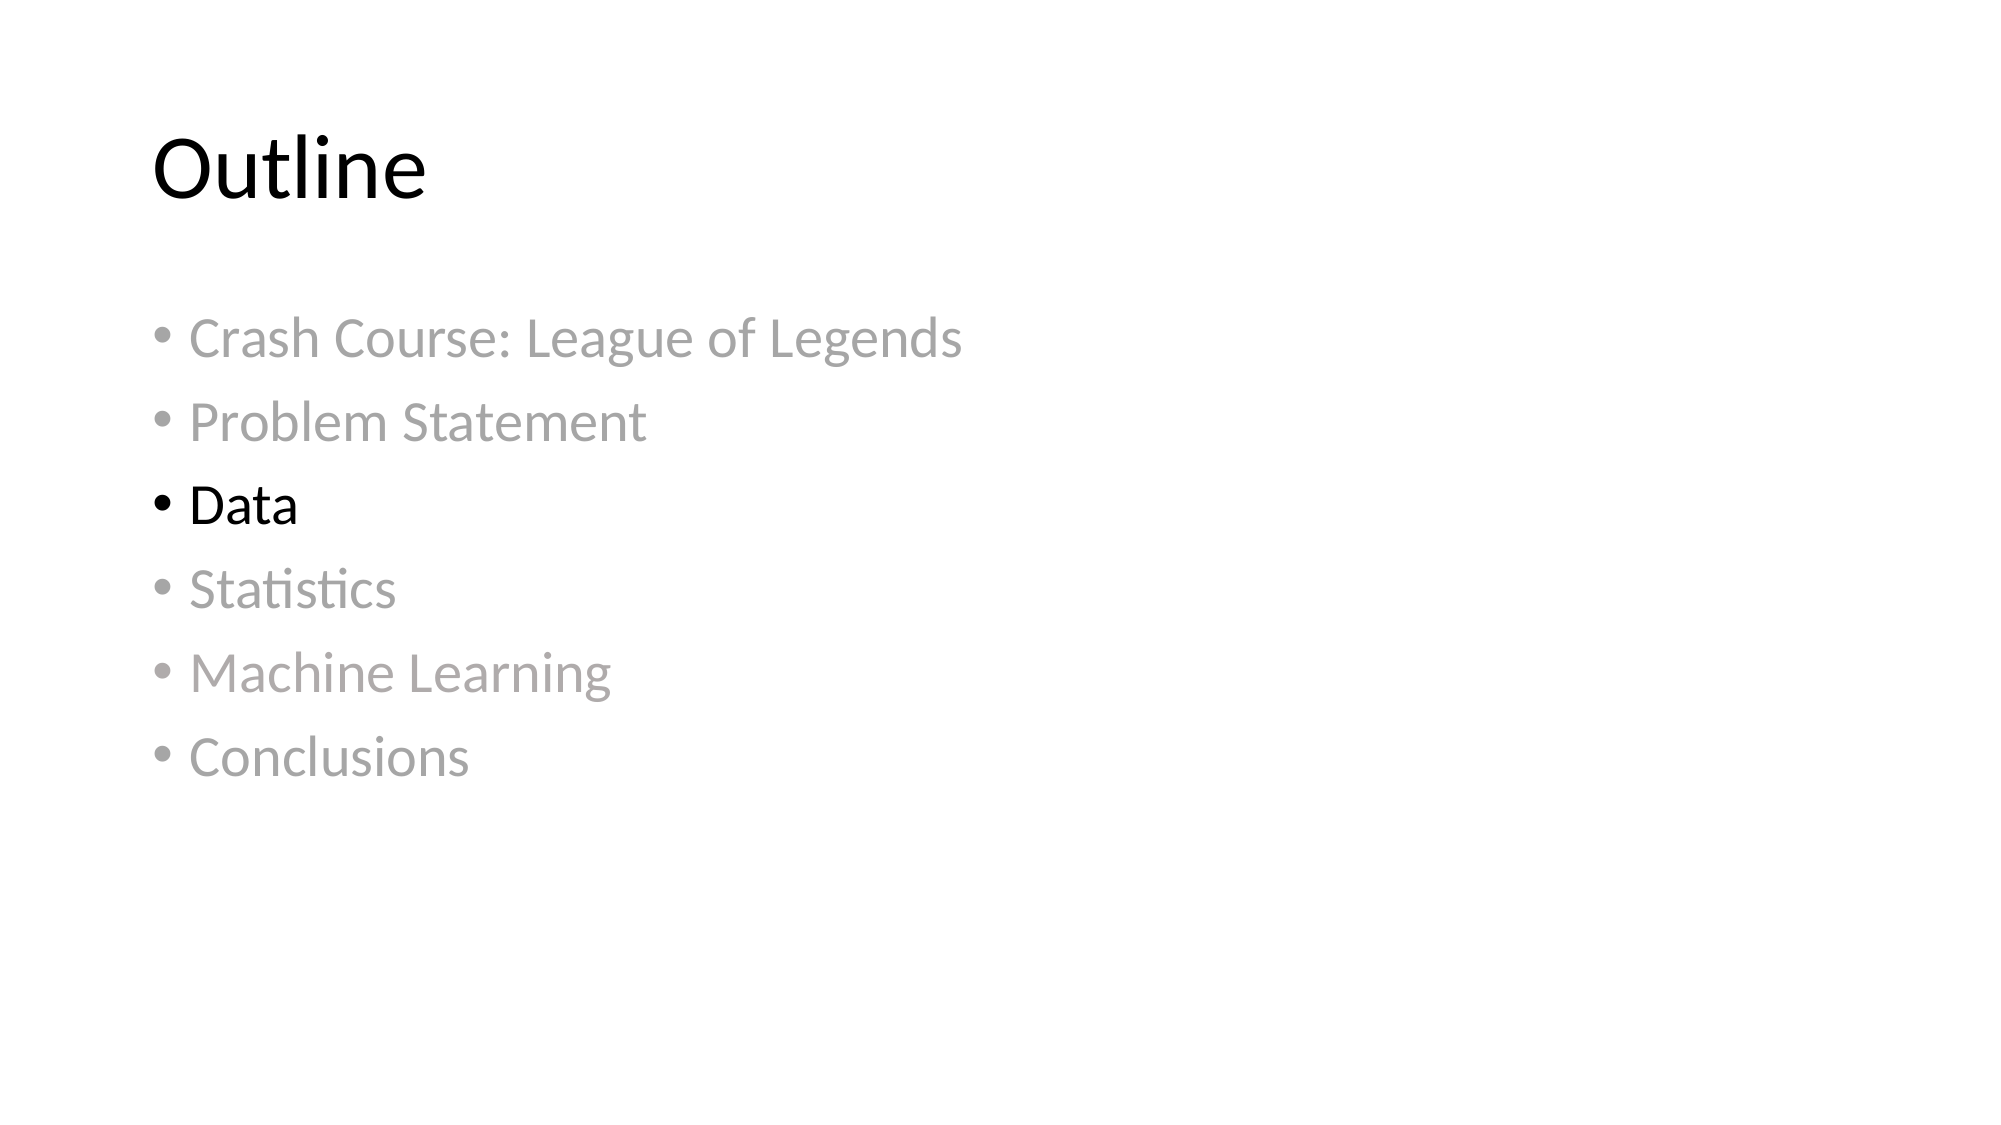

# Outline
Crash Course: League of Legends
Problem Statement
Data
Statistics
Machine Learning
Conclusions